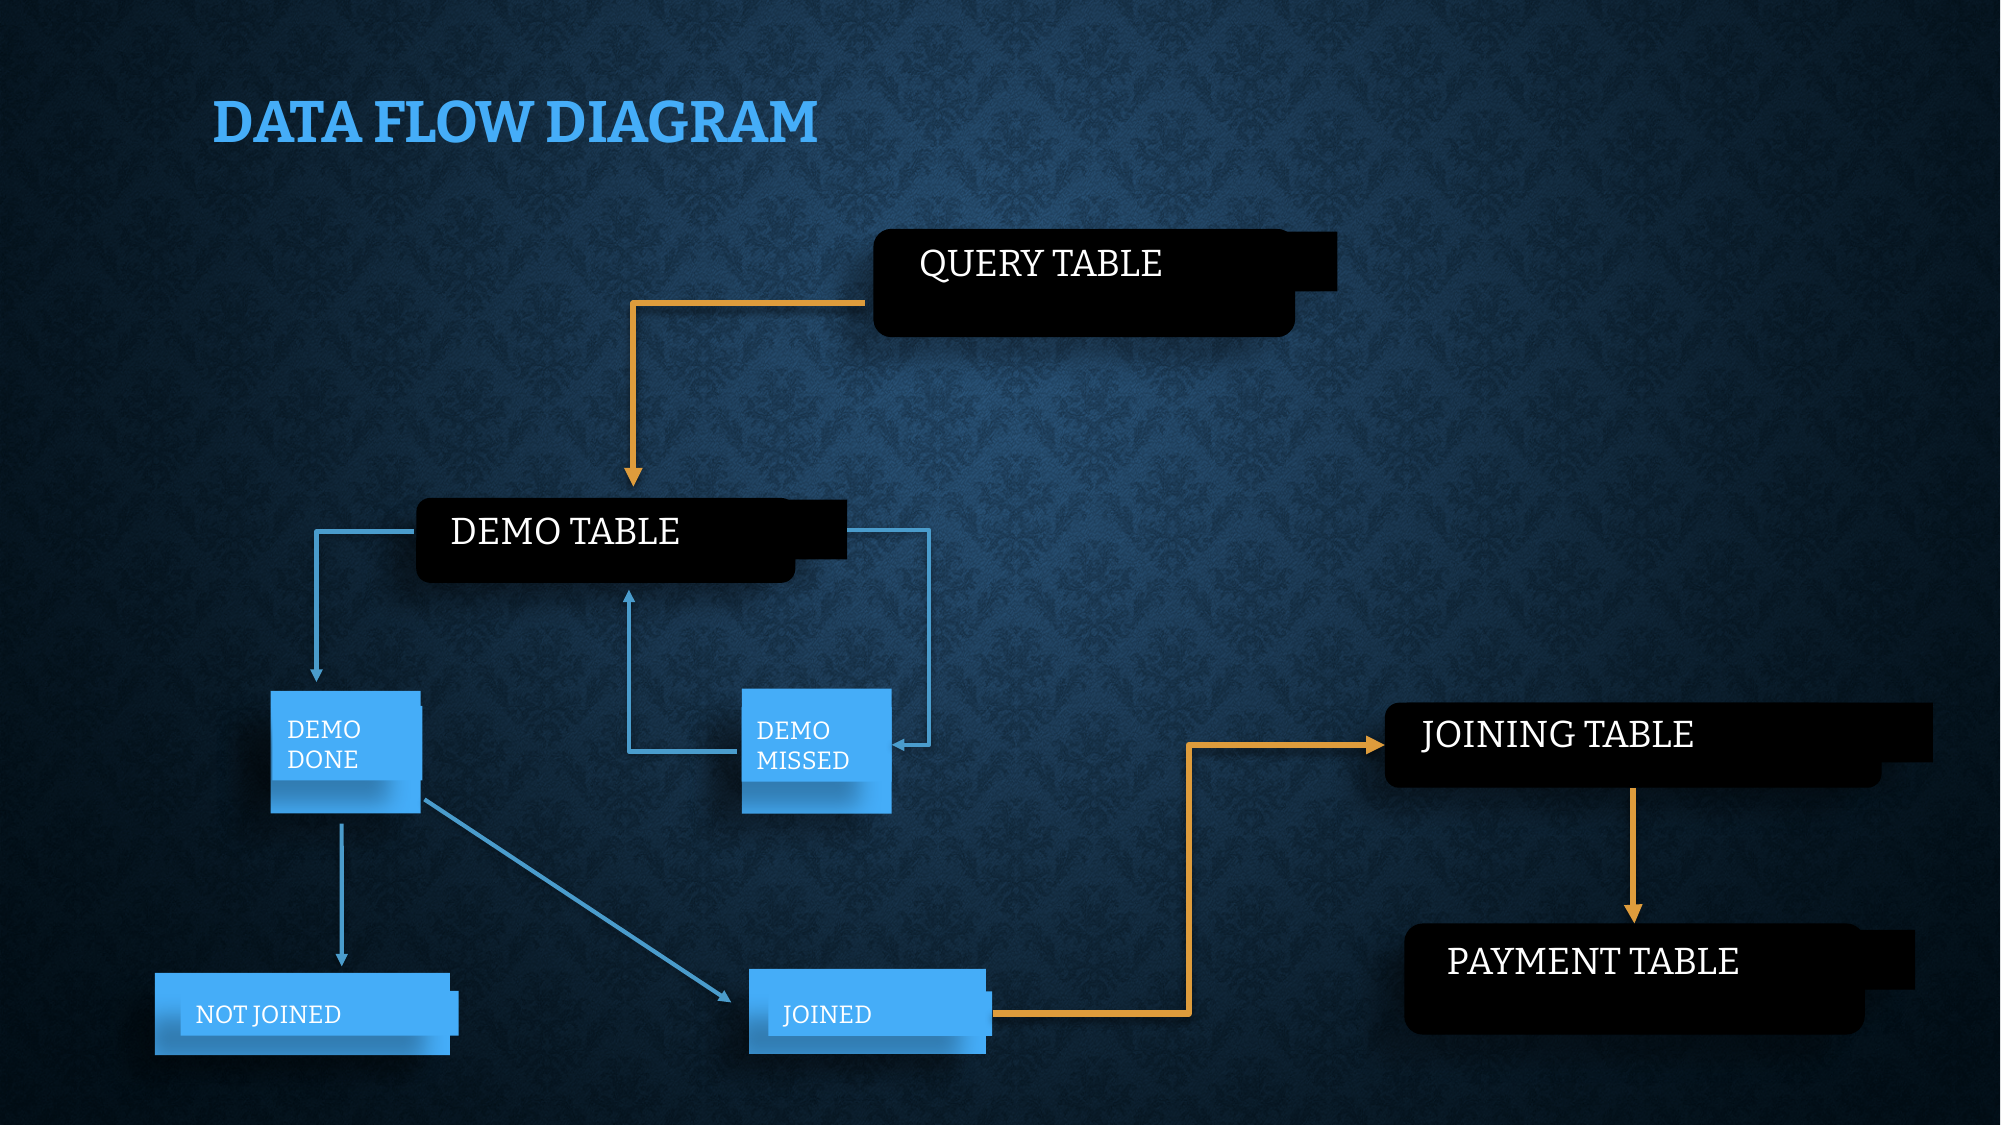

DATA FLOW DIAGRAM

QUERY TABLE

DEMO TABLE

JOINING TABLE
DEMO DONE
DEMO
MISSED

PAYMENT TABLE

NOT JOINED
JOINED